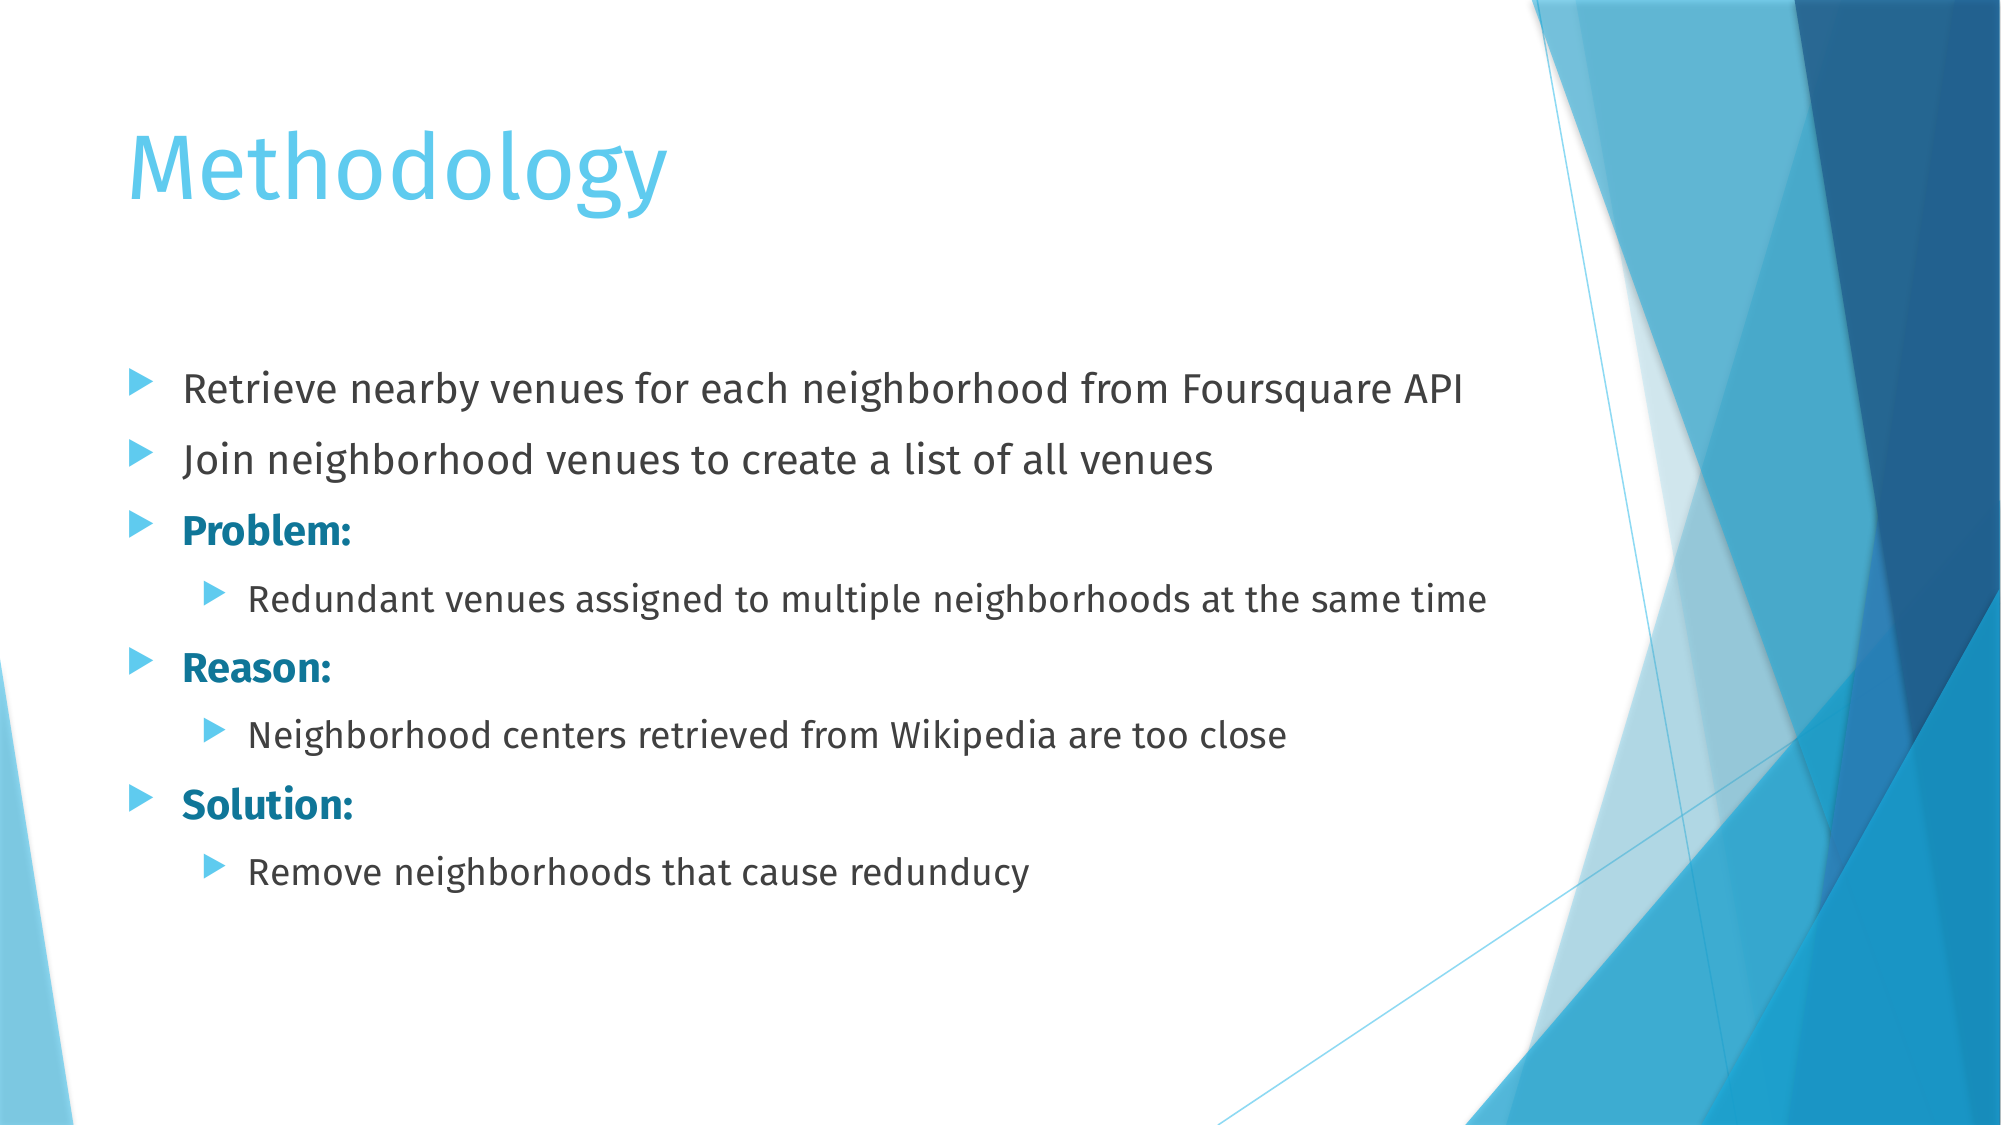

# Methodology
Retrieve nearby venues for each neighborhood from Foursquare API
Join neighborhood venues to create a list of all venues
Problem:
Redundant venues assigned to multiple neighborhoods at the same time
Reason:
Neighborhood centers retrieved from Wikipedia are too close
Solution:
Remove neighborhoods that cause redunducy